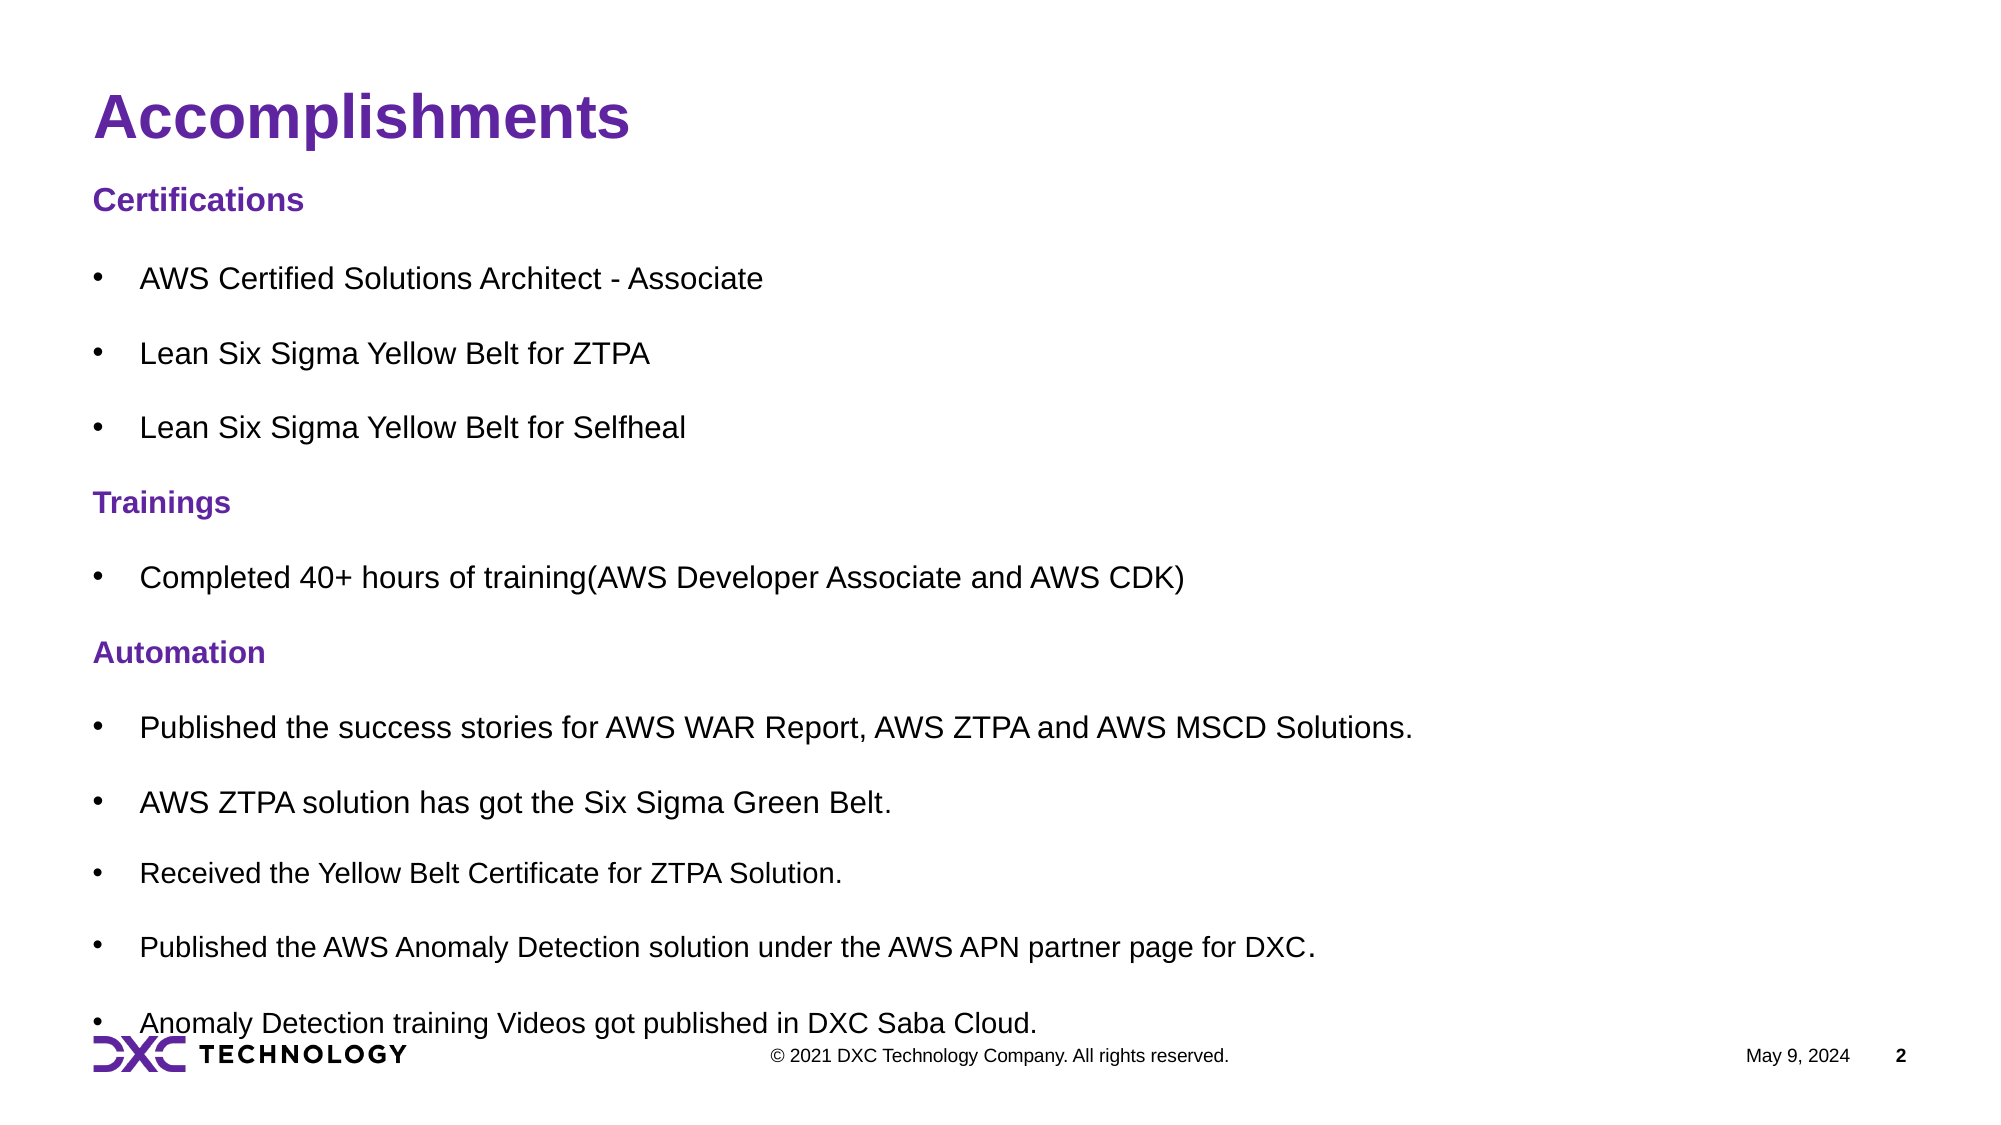

# Accomplishments
Certifications

AWS Certified Solutions Architect - Associate

Lean Six Sigma Yellow Belt for ZTPA

Lean Six Sigma Yellow Belt for Selfheal

Trainings

Completed 40+ hours of training(AWS Developer Associate and AWS CDK)

Automation

Published the success stories for AWS WAR Report, AWS ZTPA and AWS MSCD Solutions.

AWS ZTPA solution has got the Six Sigma Green Belt.

Received the Yellow Belt Certificate for ZTPA Solution.

Published the AWS Anomaly Detection solution under the AWS APN partner page for DXC.

Anomaly Detection training Videos got published in DXC Saba Cloud.